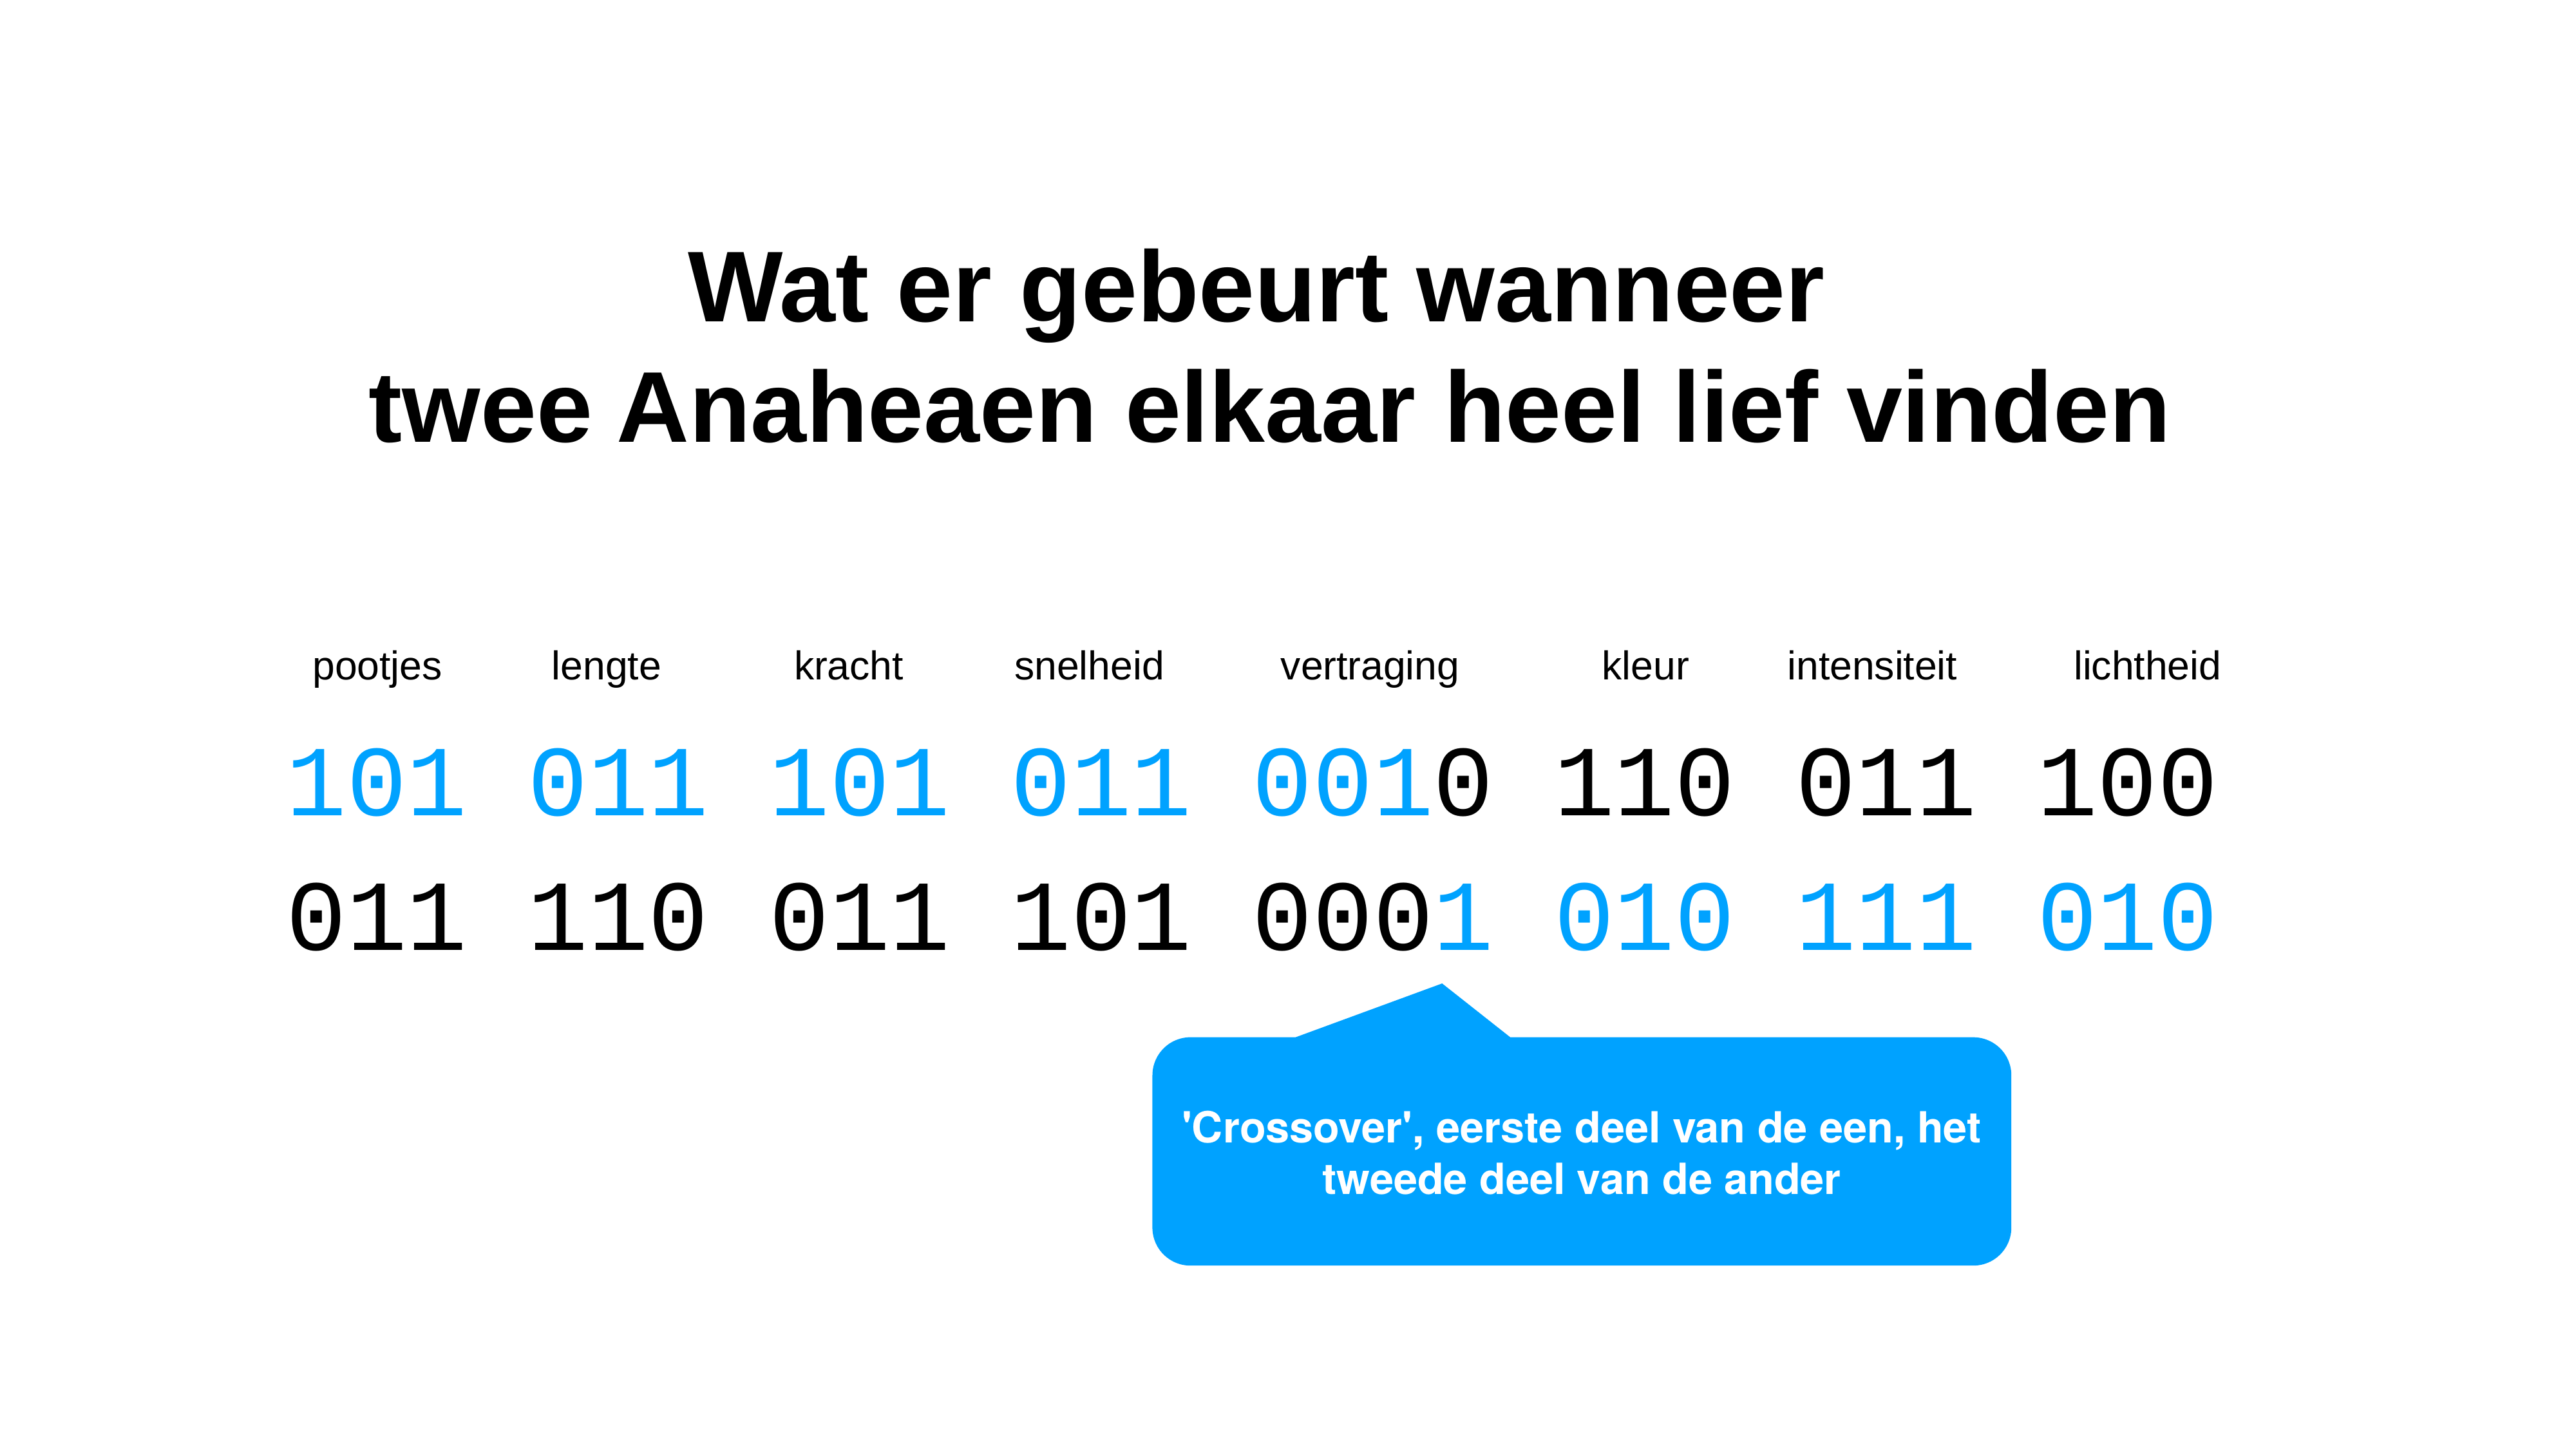

Wat er gebeurt wanneer
twee Anaheaen elkaar heel lief vinden
pootjes
lengte
kracht
snelheid
vertraging
kleur
intensiteit
lichtheid
101 011 101 011 0010 110 011 100
011 110 011 101 0001 010 111 010

'Crossover', eerste deel van de een, het tweede deel van de ander